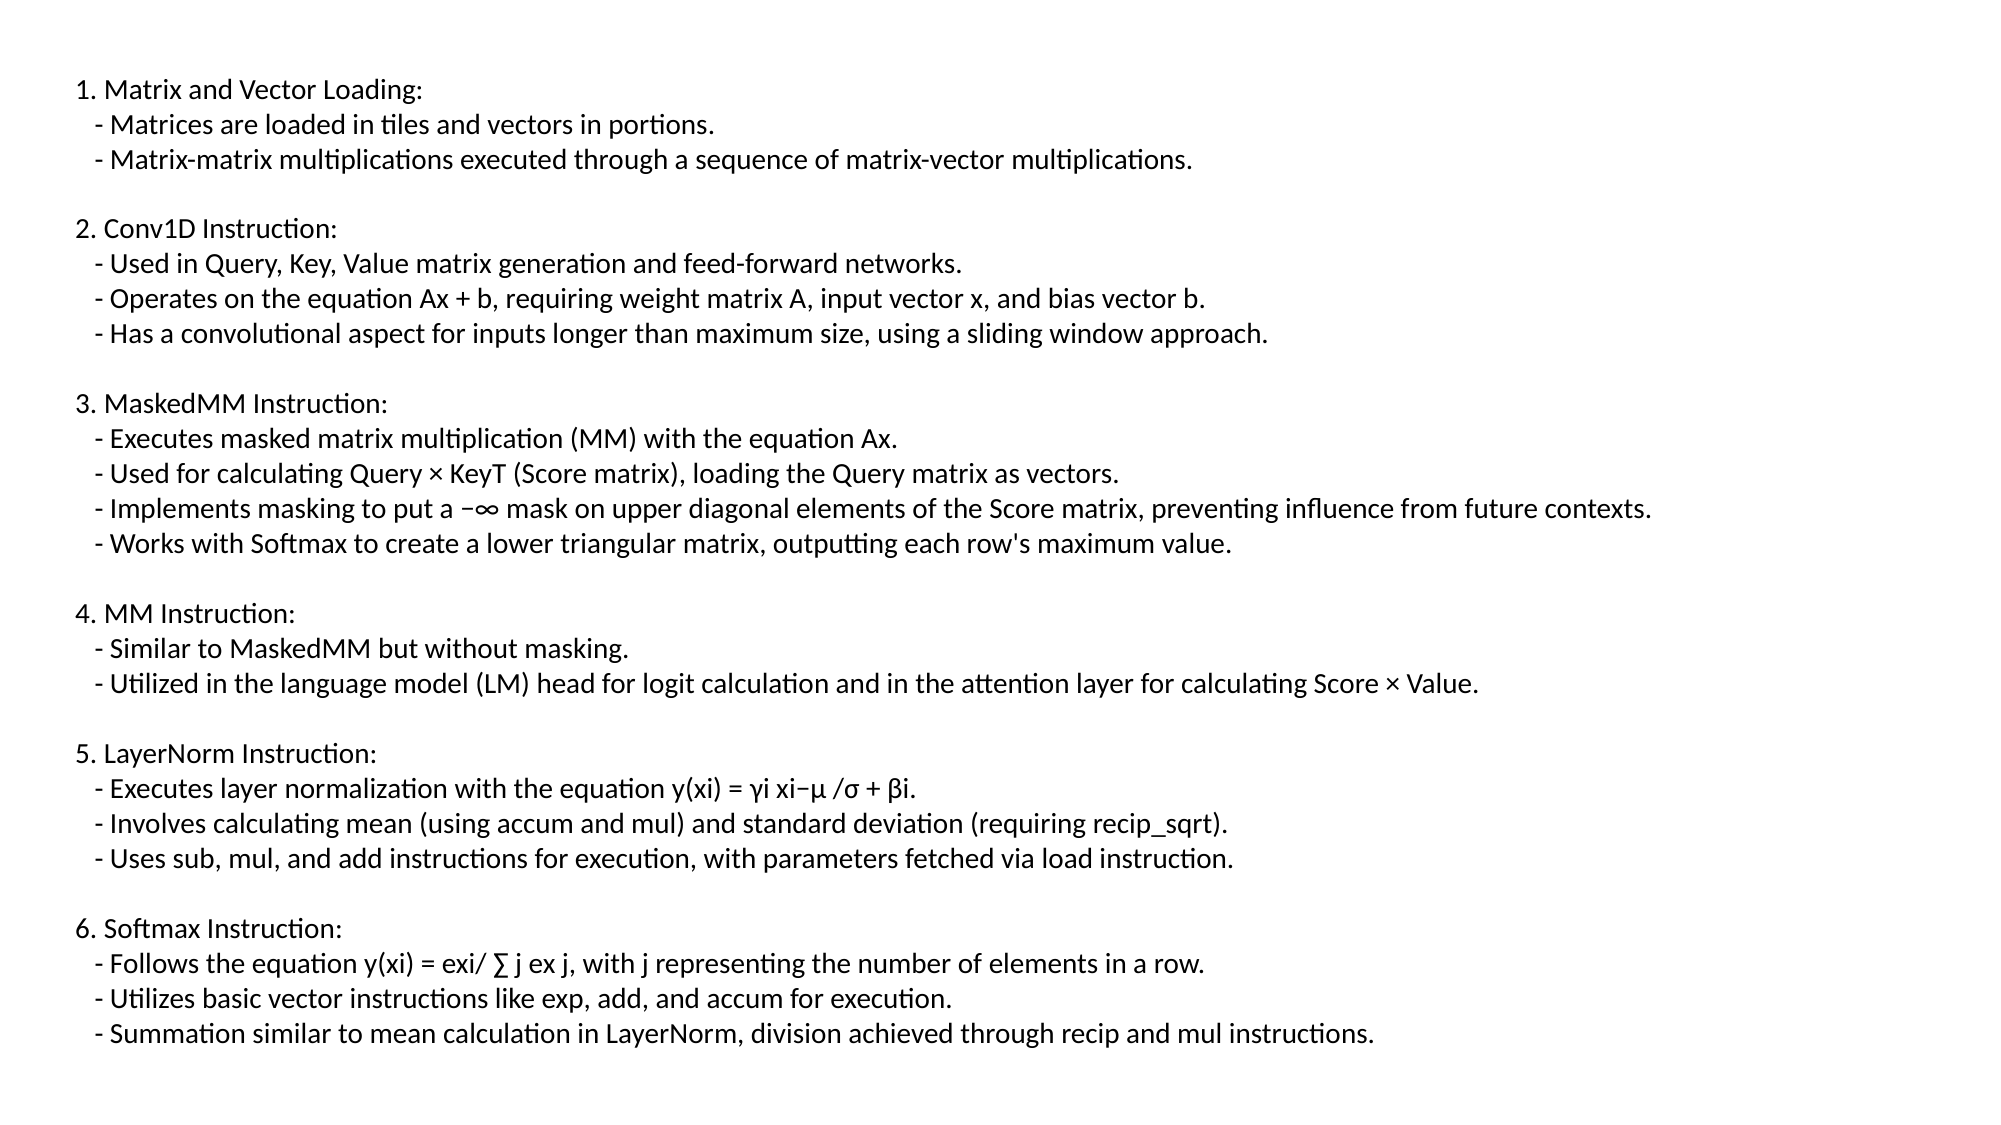

1. Matrix and Vector Loading:
   - Matrices are loaded in tiles and vectors in portions.
   - Matrix-matrix multiplications executed through a sequence of matrix-vector multiplications.

2. Conv1D Instruction:
   - Used in Query, Key, Value matrix generation and feed-forward networks.
   - Operates on the equation Ax + b, requiring weight matrix A, input vector x, and bias vector b.
   - Has a convolutional aspect for inputs longer than maximum size, using a sliding window approach.

3. MaskedMM Instruction:
   - Executes masked matrix multiplication (MM) with the equation Ax.
   - Used for calculating Query × KeyT (Score matrix), loading the Query matrix as vectors.
   - Implements masking to put a −∞ mask on upper diagonal elements of the Score matrix, preventing influence from future contexts.
   - Works with Softmax to create a lower triangular matrix, outputting each row's maximum value.

4. MM Instruction:
   - Similar to MaskedMM but without masking.
   - Utilized in the language model (LM) head for logit calculation and in the attention layer for calculating Score × Value.

5. LayerNorm Instruction:
   - Executes layer normalization with the equation y(xi) = γi xi−μ /σ + βi.
   - Involves calculating mean (using accum and mul) and standard deviation (requiring recip_sqrt).
   - Uses sub, mul, and add instructions for execution, with parameters fetched via load instruction.

6. Softmax Instruction:
   - Follows the equation y(xi) = exi/ ∑ j ex j, with j representing the number of elements in a row.
   - Utilizes basic vector instructions like exp, add, and accum for execution.
   - Summation similar to mean calculation in LayerNorm, division achieved through recip and mul instructions.